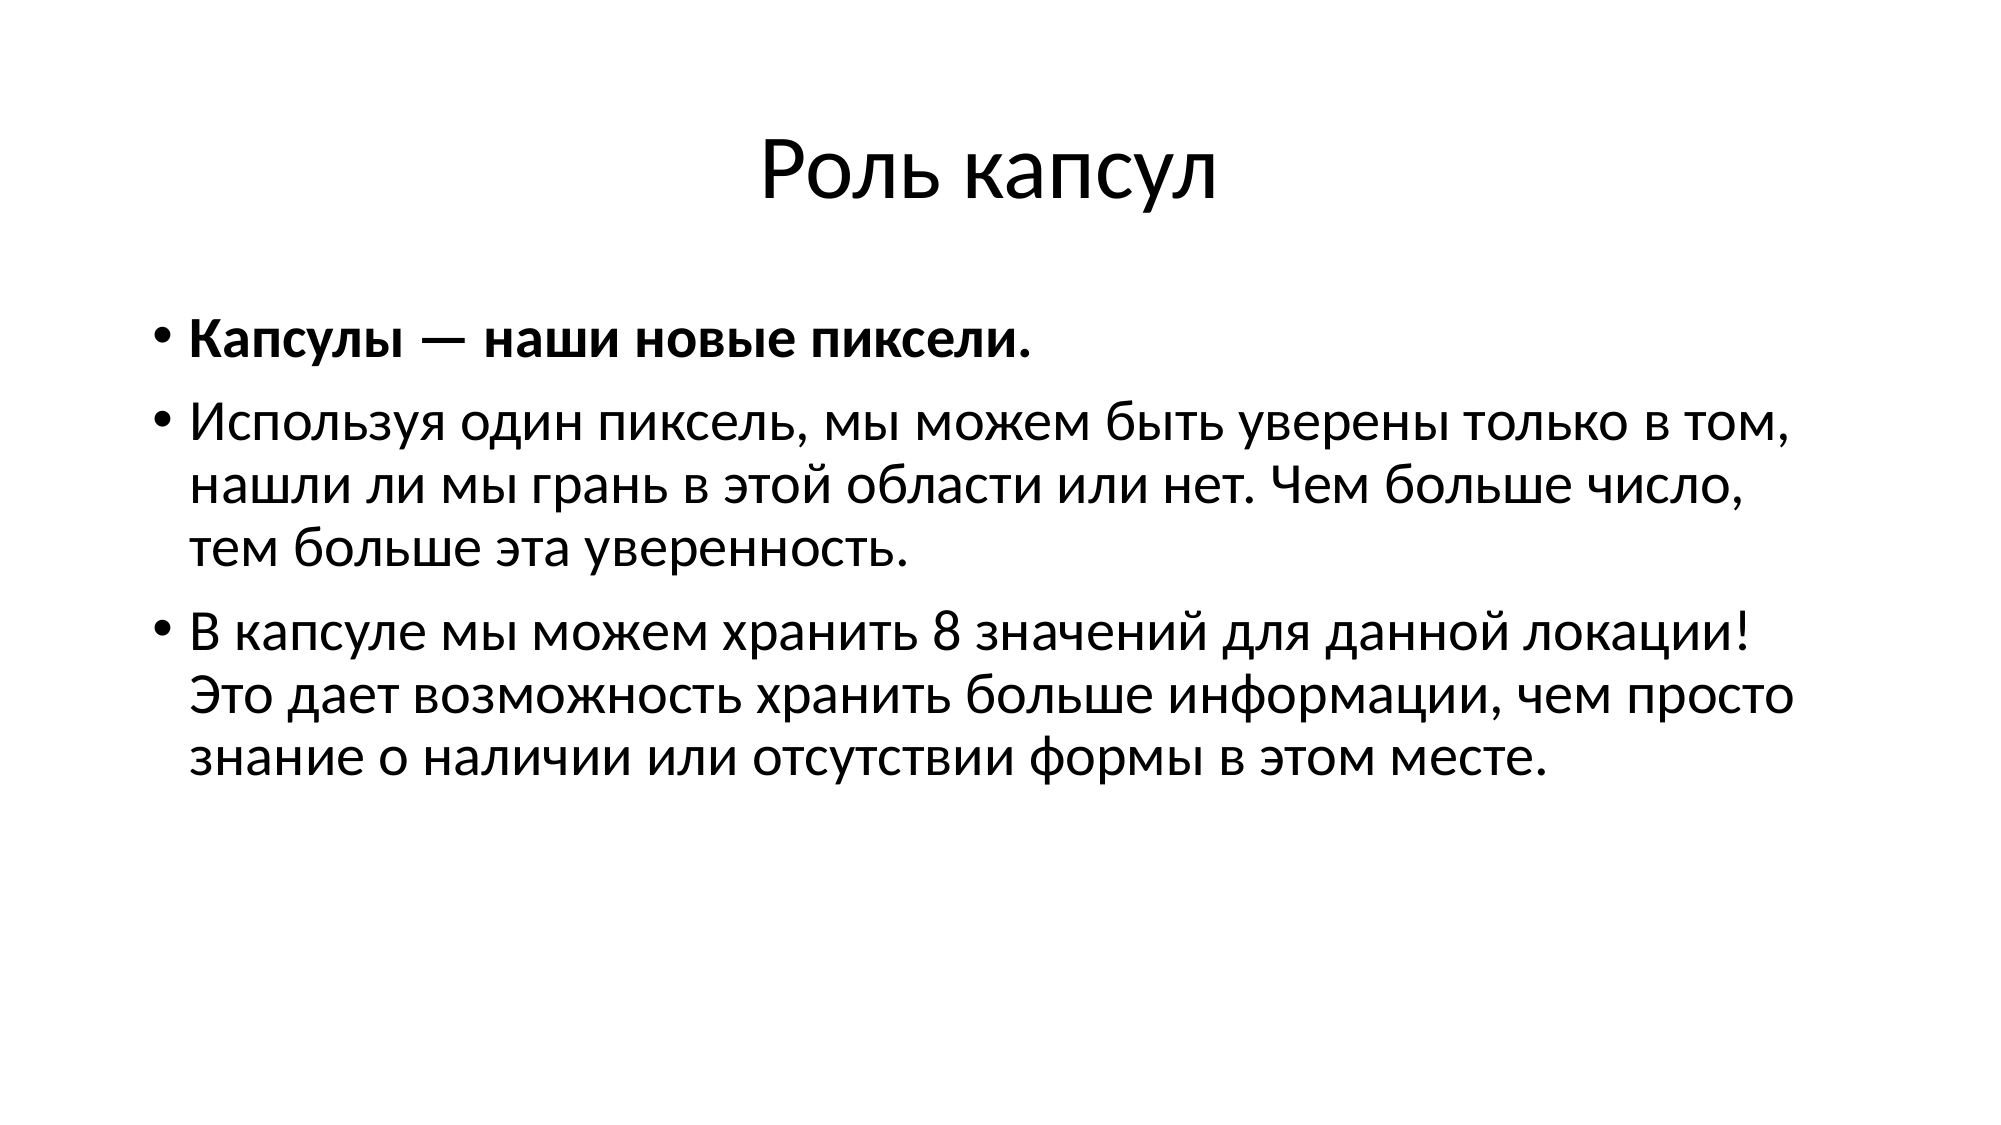

# Роль капсул
Капсулы — наши новые пиксели.
Используя один пиксель, мы можем быть уверены только в том, нашли ли мы грань в этой области или нет. Чем больше число, тем больше эта уверенность.
В капсуле мы можем хранить 8 значений для данной локации! Это дает возможность хранить больше информации, чем просто знание о наличии или отсутствии формы в этом месте.